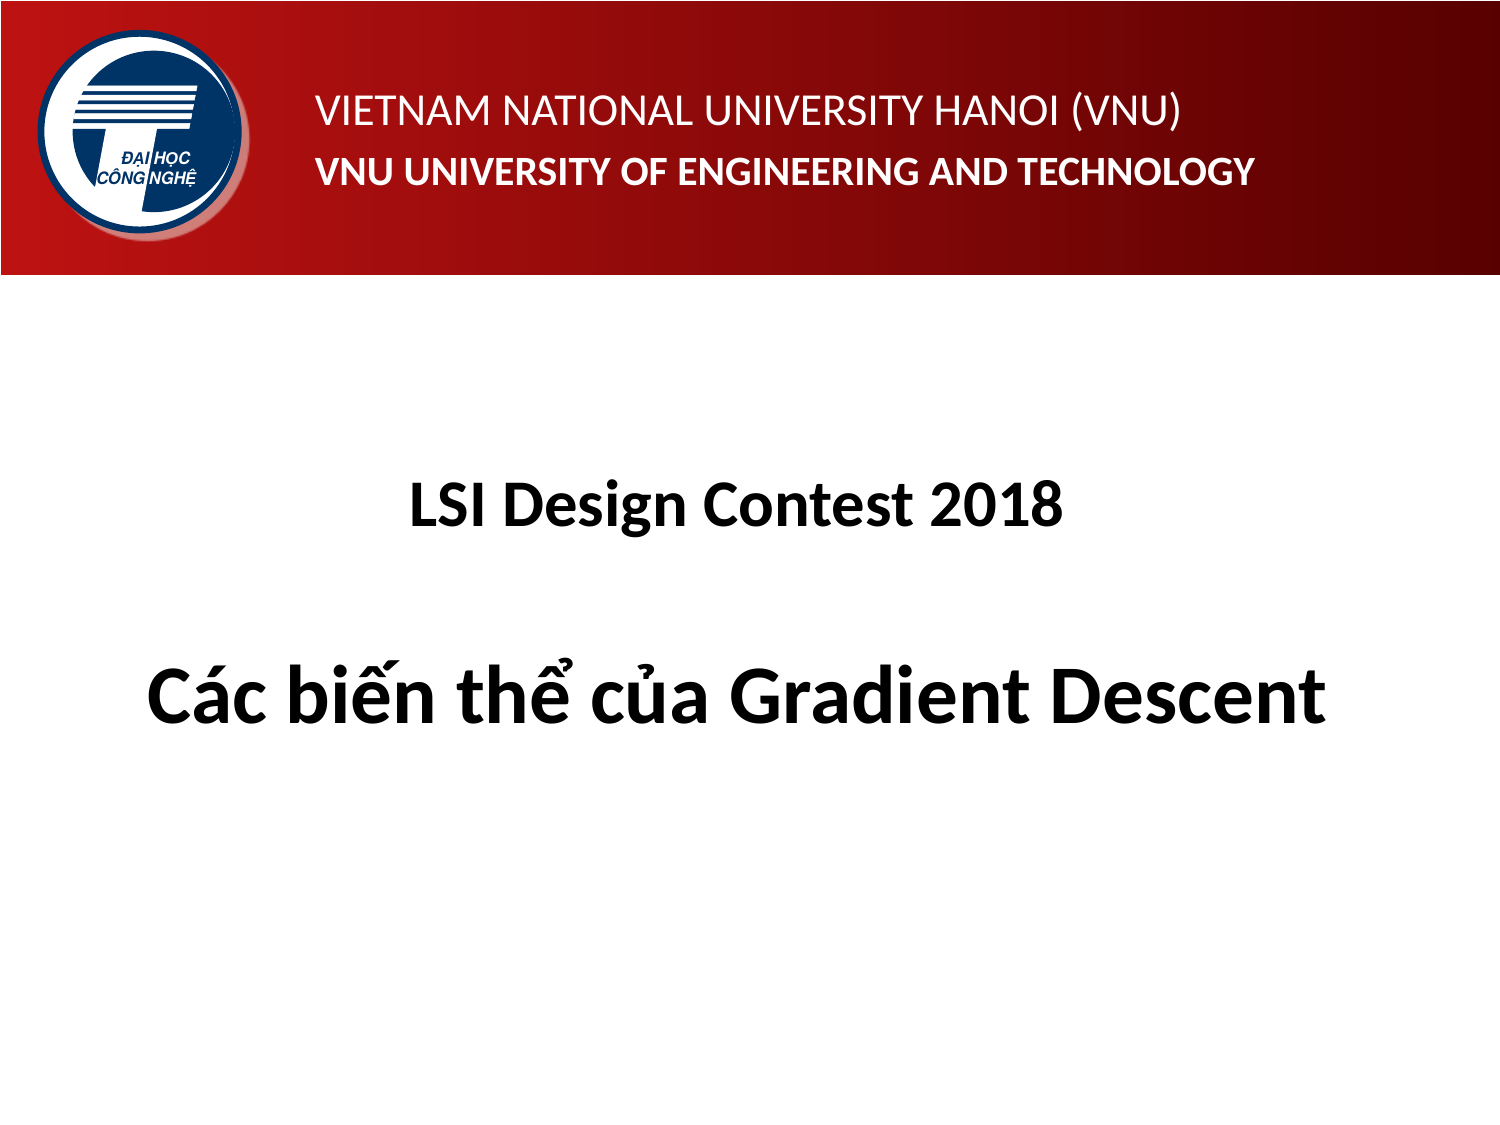

# LSI Design Contest 2018 Các biến thể của Gradient Descent